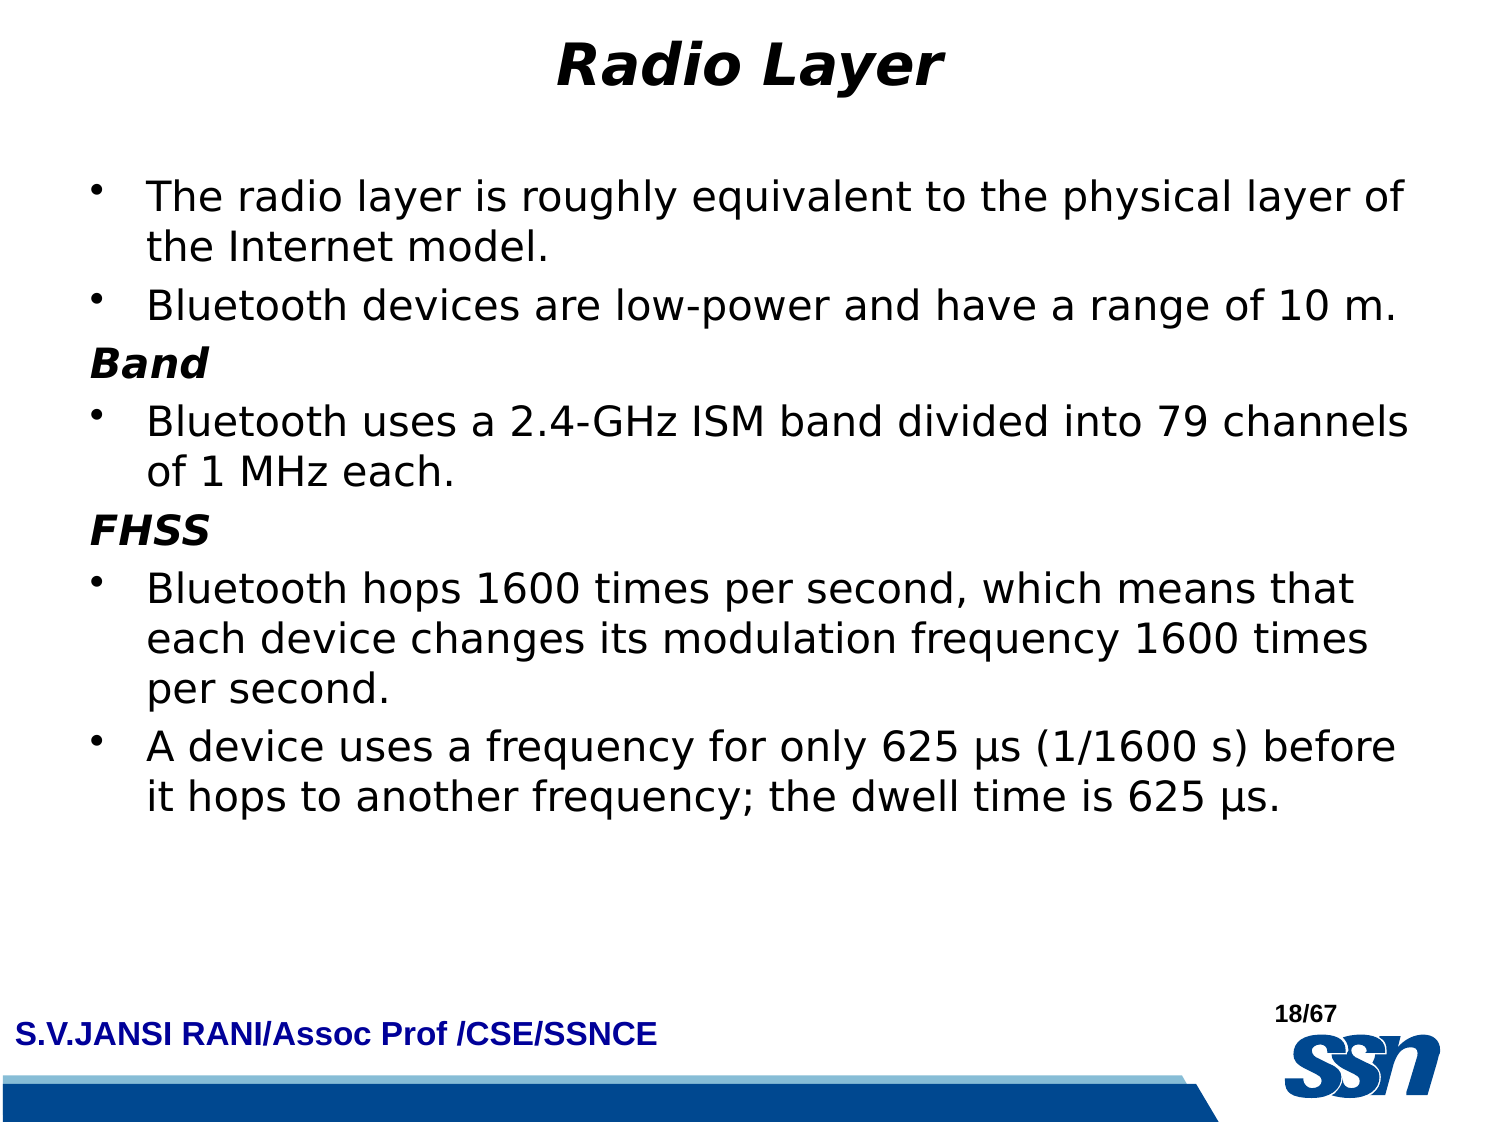

# Radio Layer
The radio layer is roughly equivalent to the physical layer of the Internet model.
Bluetooth devices are low-power and have a range of 10 m.
Band
Bluetooth uses a 2.4-GHz ISM band divided into 79 channels of 1 MHz each.
FHSS
Bluetooth hops 1600 times per second, which means that each device changes its modulation frequency 1600 times per second.
A device uses a frequency for only 625 μs (1/1600 s) before it hops to another frequency; the dwell time is 625 μs.